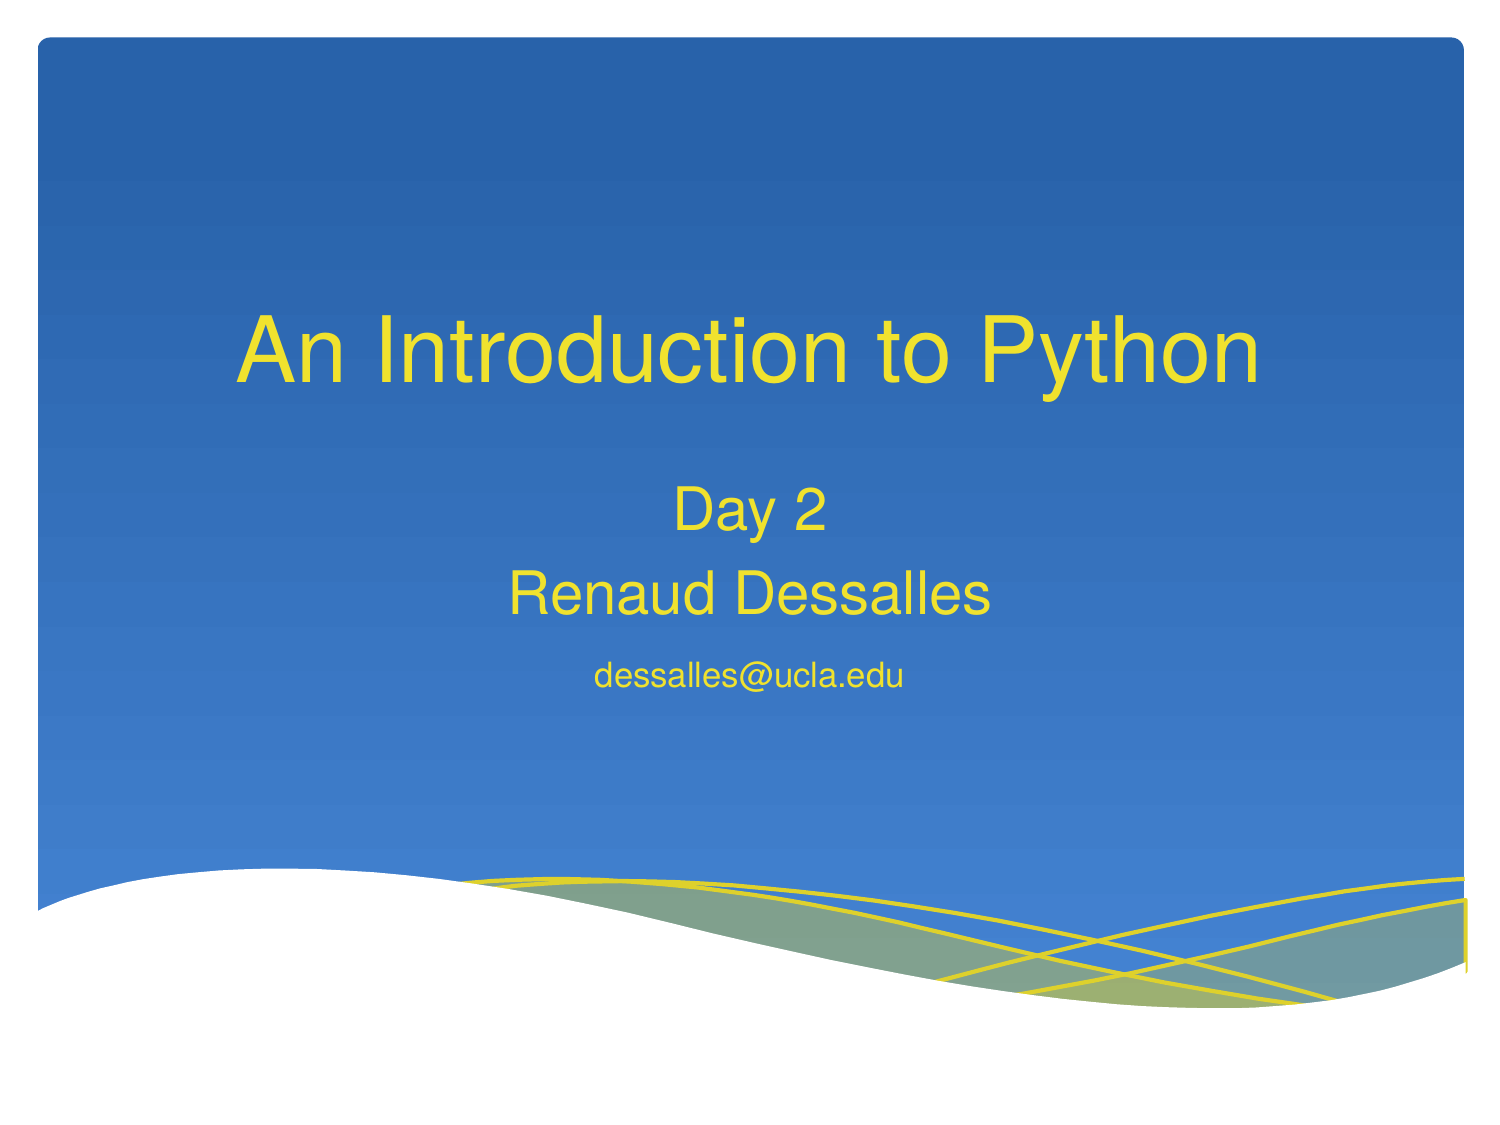

# An Introduction to Python
Day 2
Renaud Dessalles
dessalles@ucla.edu